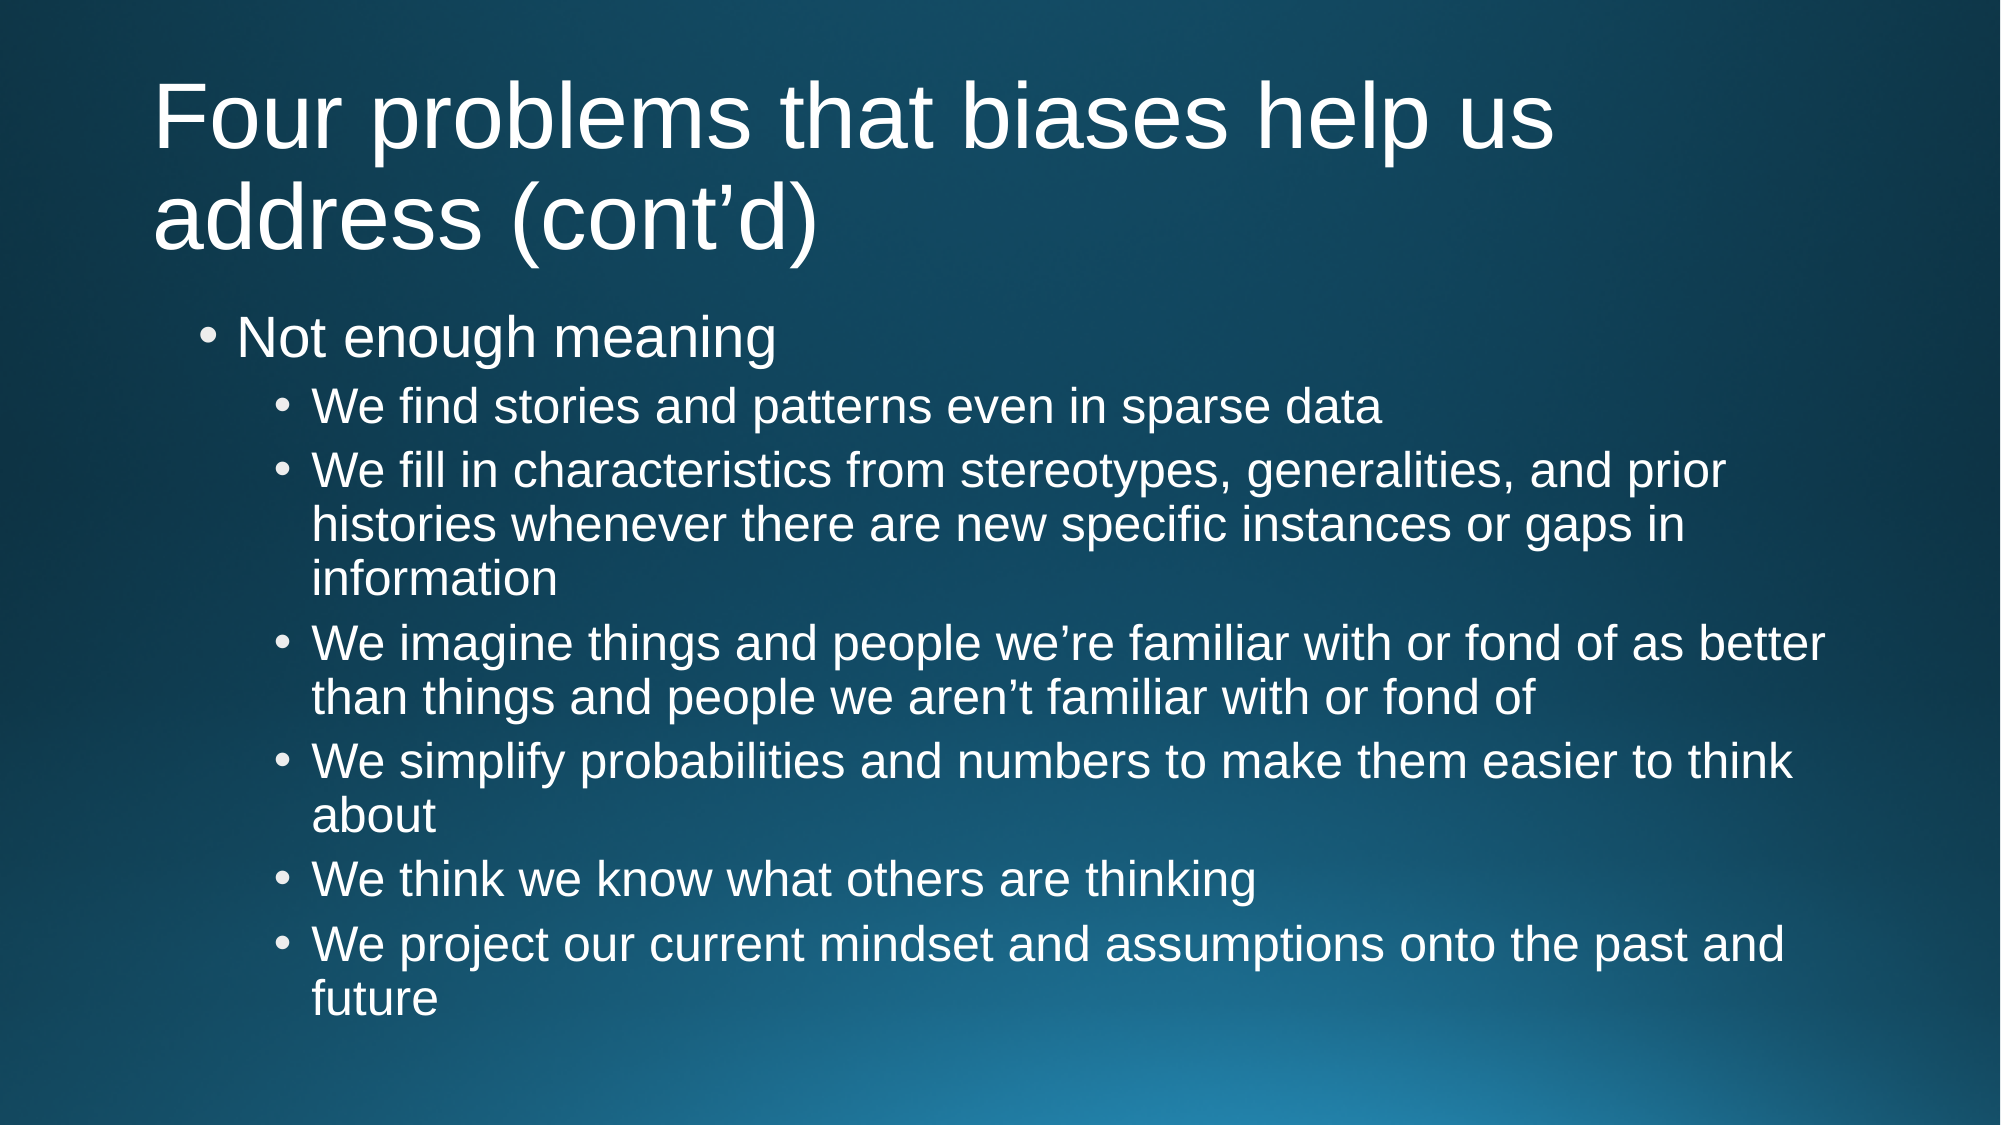

# Four problems that biases help us address (cont’d)
Not enough meaning
We find stories and patterns even in sparse data
We fill in characteristics from stereotypes, generalities, and prior histories whenever there are new specific instances or gaps in information
We imagine things and people we’re familiar with or fond of as better than things and people we aren’t familiar with or fond of
We simplify probabilities and numbers to make them easier to think about
We think we know what others are thinking
We project our current mindset and assumptions onto the past and future